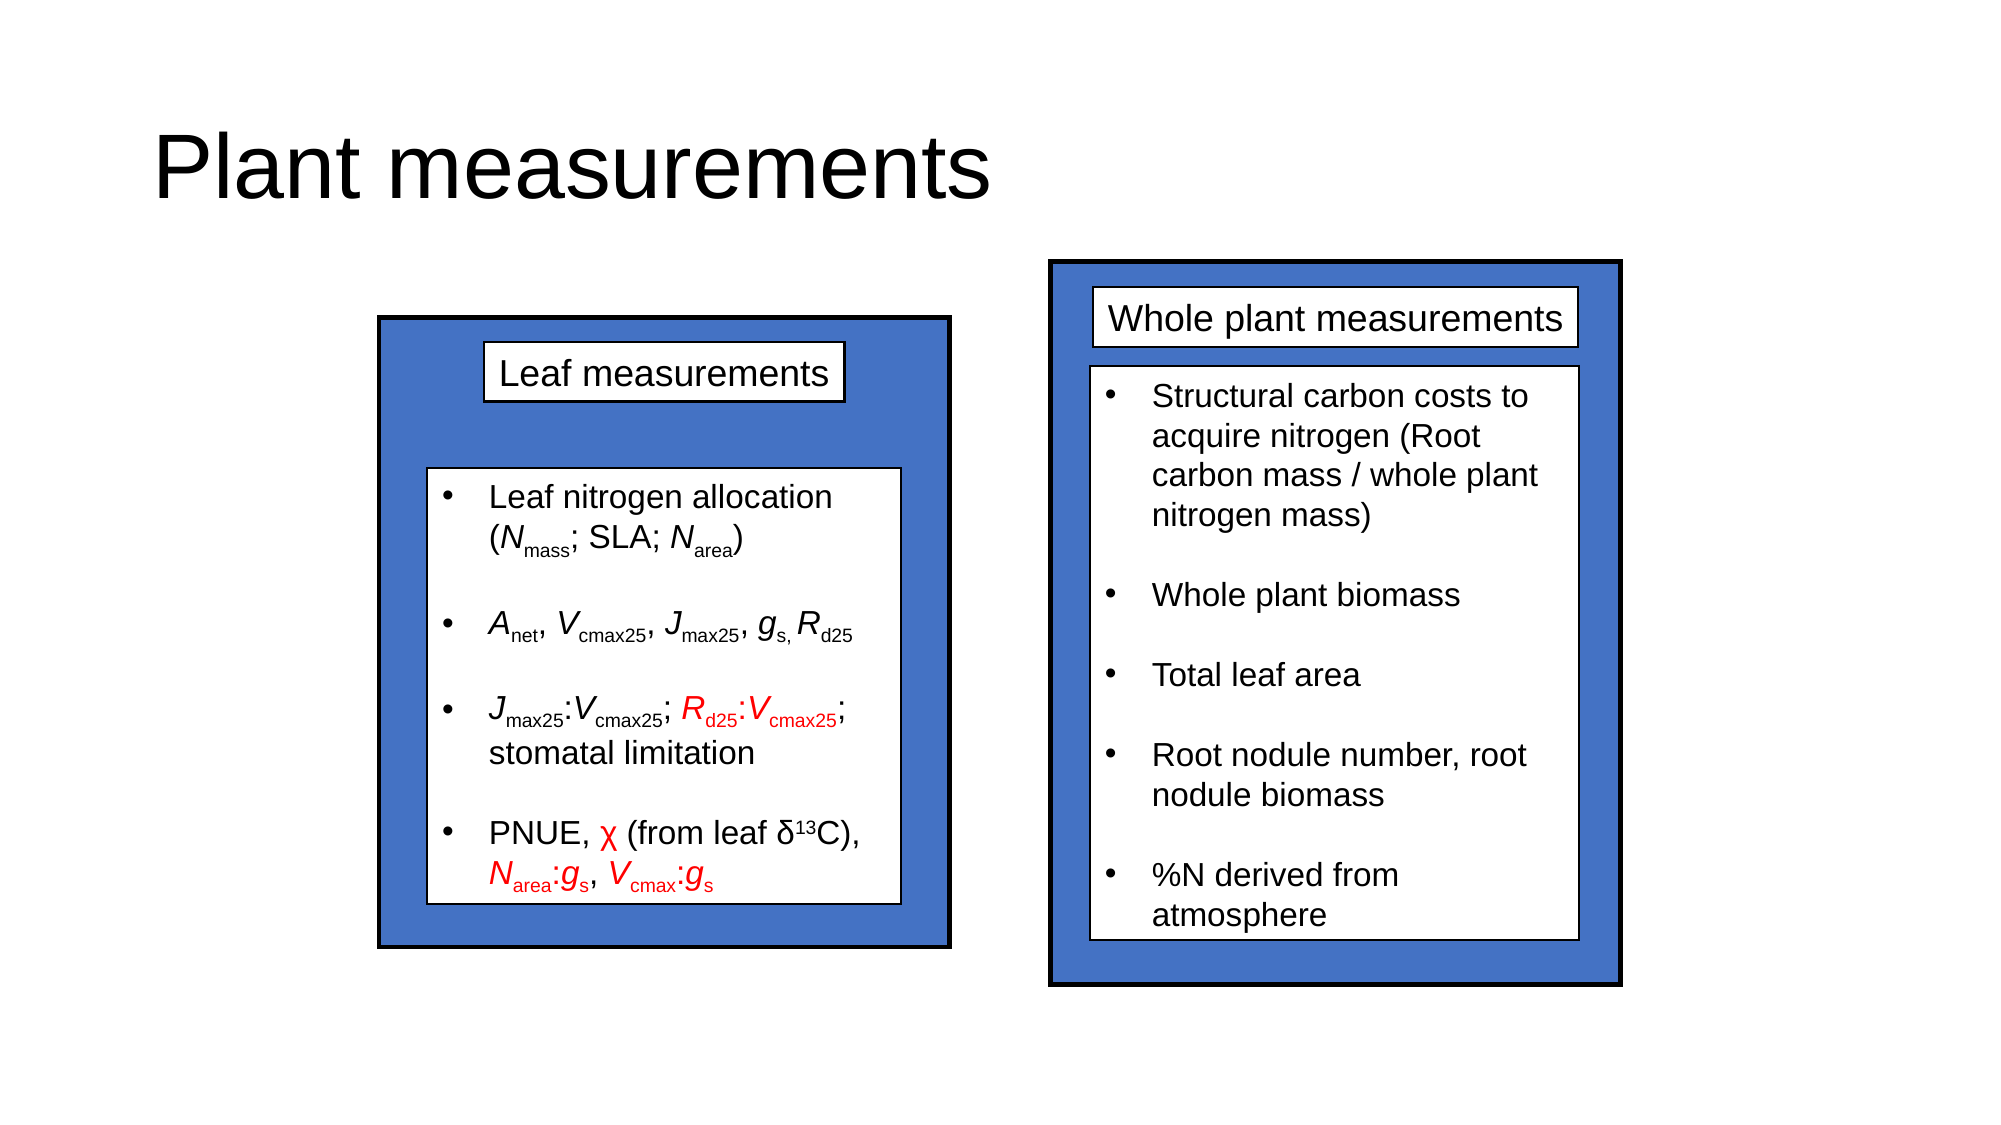

# Plant measurements

Whole plant measurements

Leaf measurements
Structural carbon costs to acquire nitrogen (Root carbon mass / whole plant nitrogen mass)

Whole plant biomass

Total leaf area

Root nodule number, root nodule biomass

%N derived from atmosphere
Leaf nitrogen allocation (Nmass; SLA; Narea)

Anet, Vcmax25, Jmax25, gs, Rd25

Jmax25:Vcmax25; Rd25:Vcmax25; stomatal limitation

PNUE, χ (from leaf δ13C), Narea:gs, Vcmax:gs